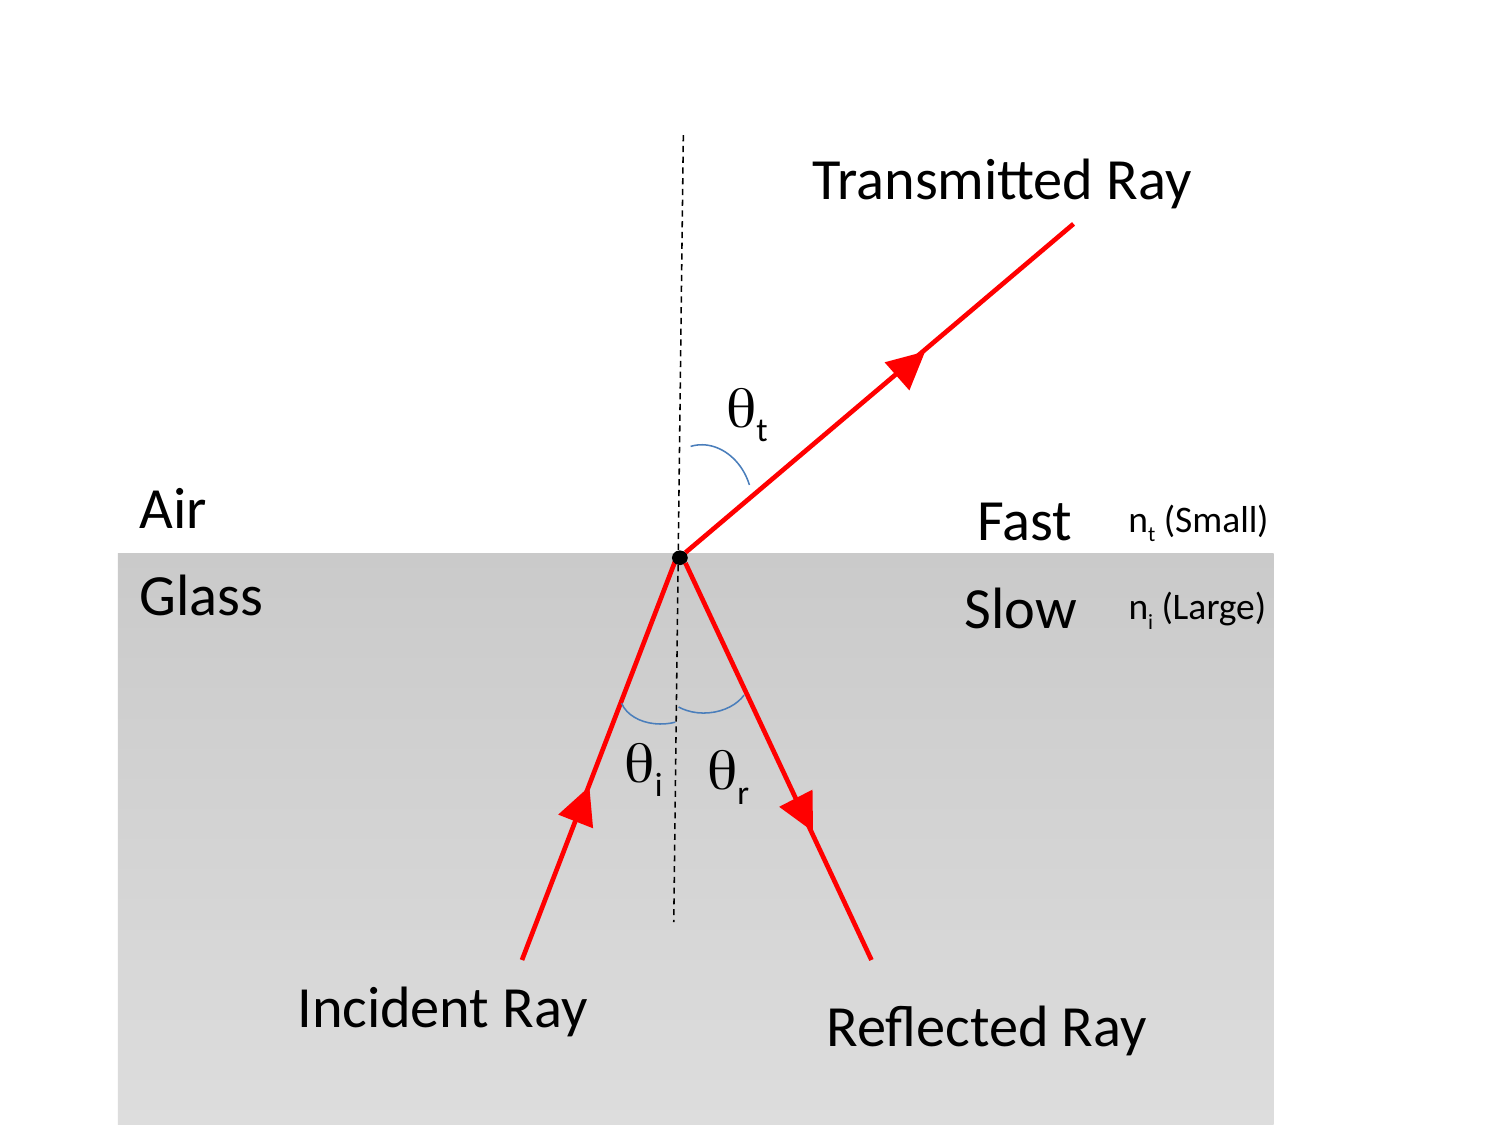

Transmitted Ray

θt

Air
Fast
nt (Small)
Glass

Slow
ni (Large)

θi
θr

Incident Ray
Reflected Ray